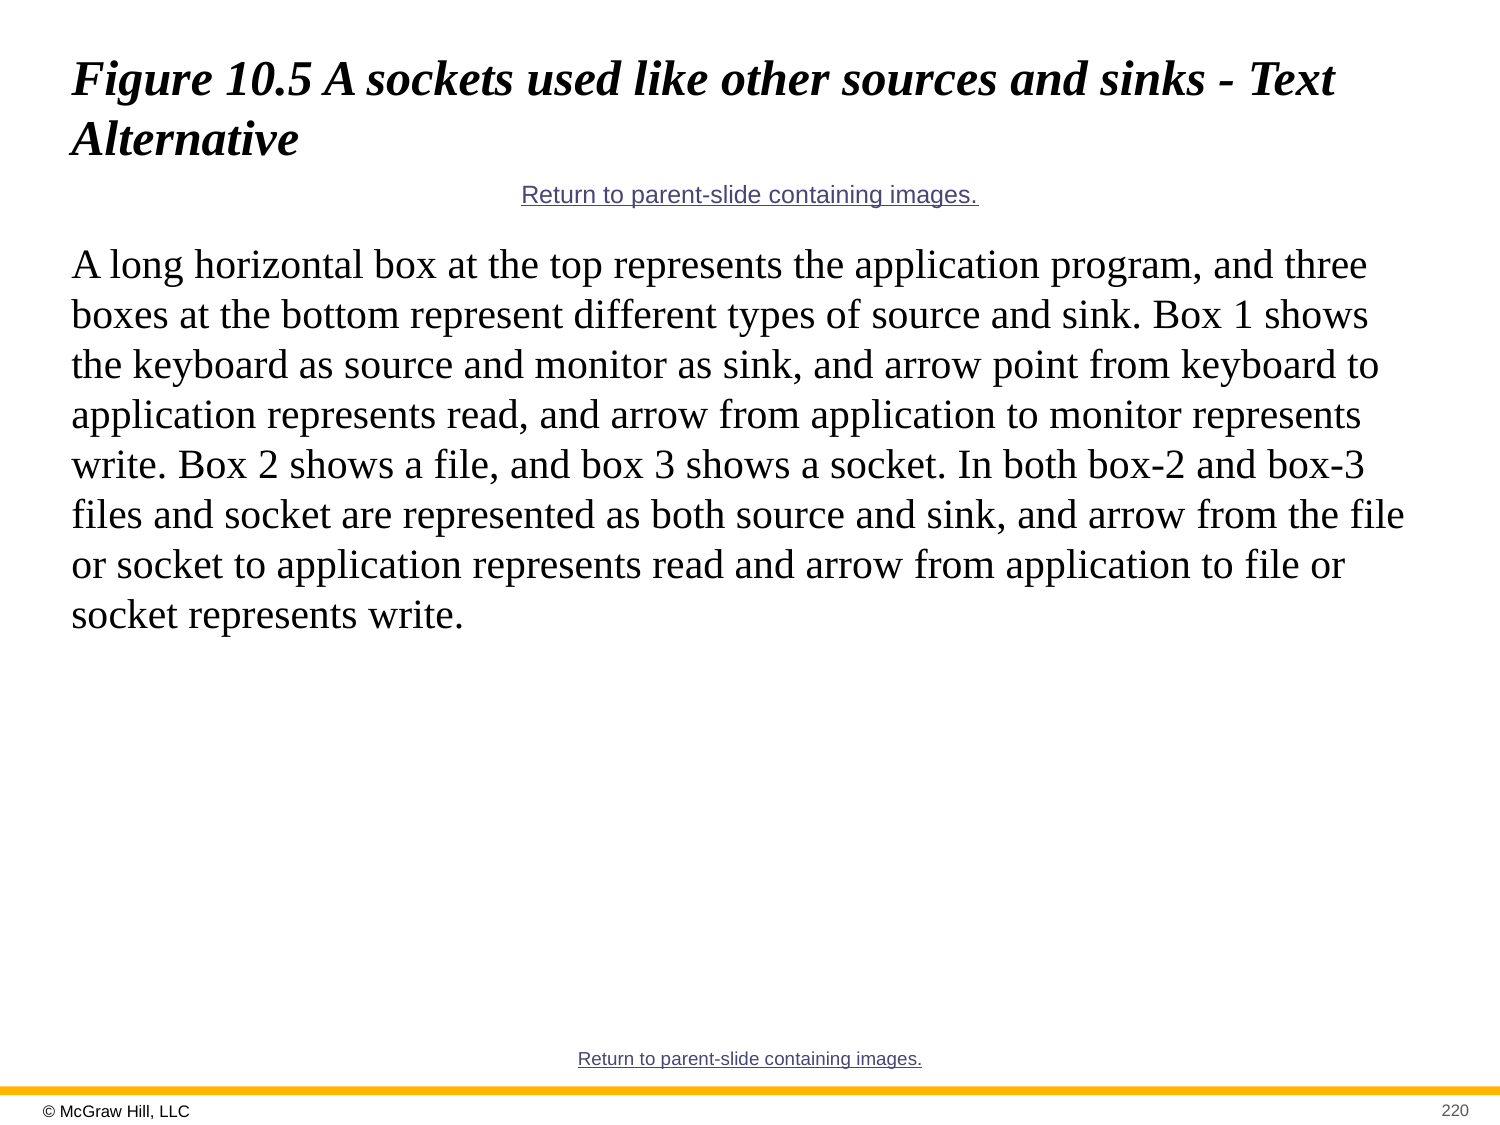

# Figure 10.5 A sockets used like other sources and sinks - Text Alternative
Return to parent-slide containing images.
A long horizontal box at the top represents the application program, and three boxes at the bottom represent different types of source and sink. Box 1 shows the keyboard as source and monitor as sink, and arrow point from keyboard to application represents read, and arrow from application to monitor represents write. Box 2 shows a file, and box 3 shows a socket. In both box-2 and box-3 files and socket are represented as both source and sink, and arrow from the file or socket to application represents read and arrow from application to file or socket represents write.
Return to parent-slide containing images.
220